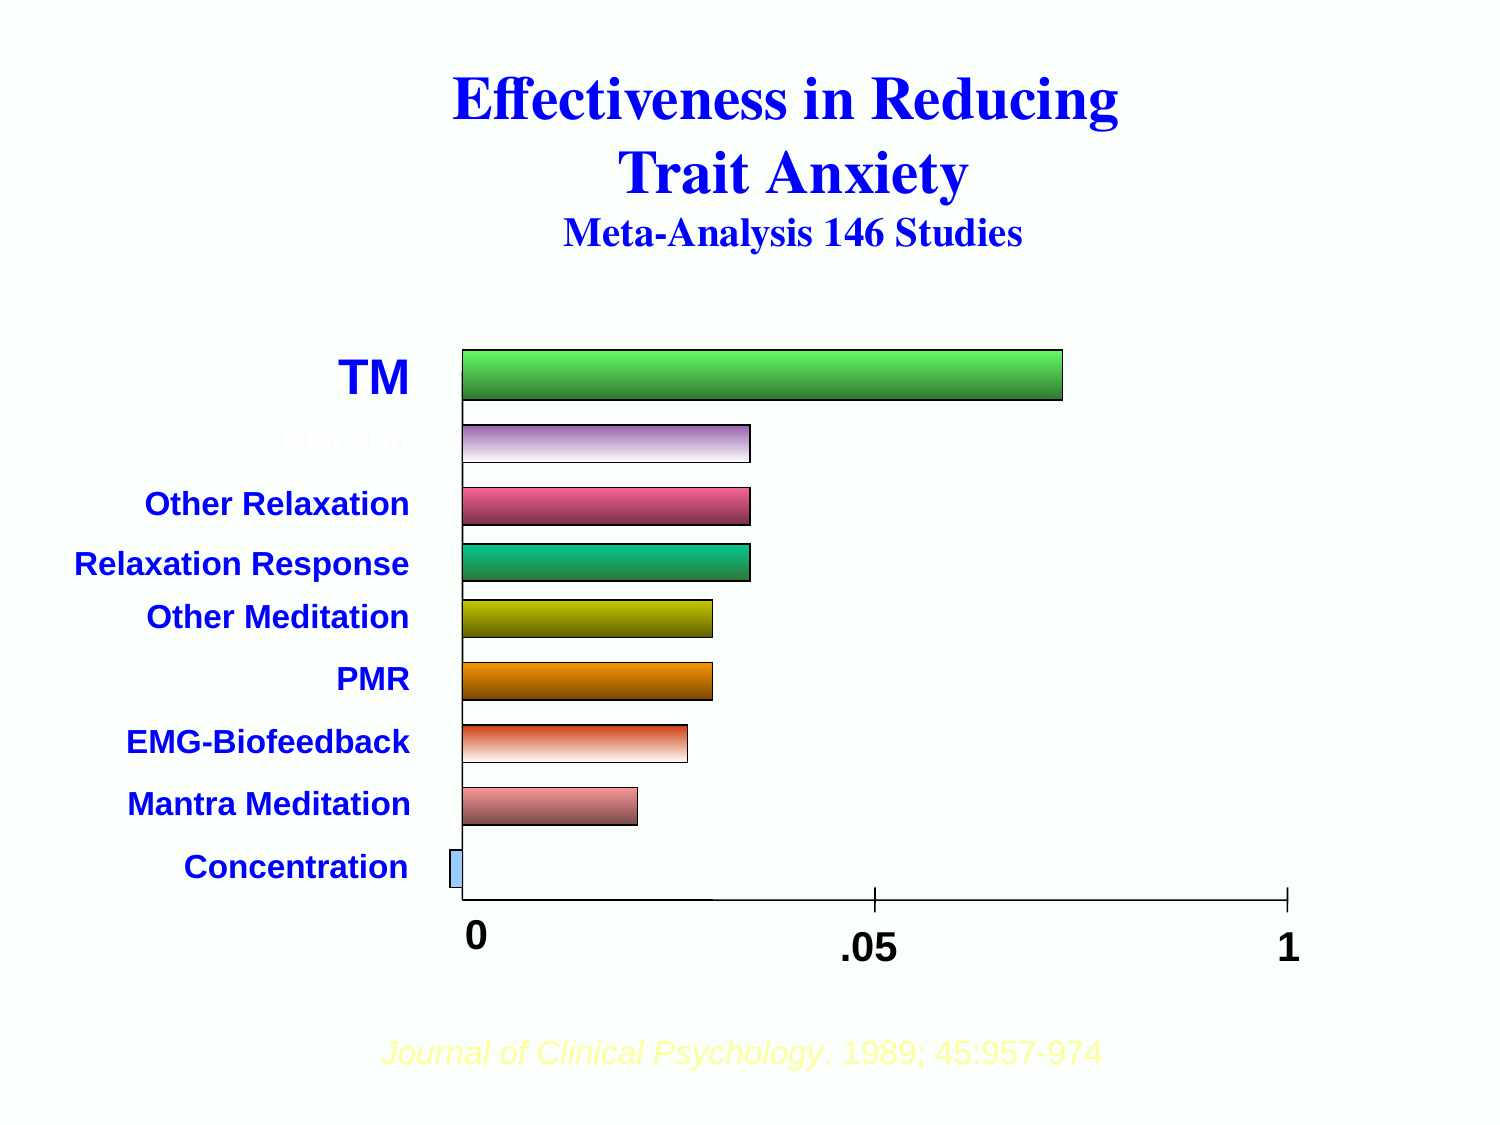

Effectiveness in Reducing
Trait Anxiety
Meta-Analysis 146 Studies

TM

 Placebo

Other Relaxation

Relaxation Response

Other Meditation

PMR

EMG-Biofeedback

Mantra Meditation

   Concentration

0

.05
1
Journal of Clinical Psychology. 1989; 45:957-974